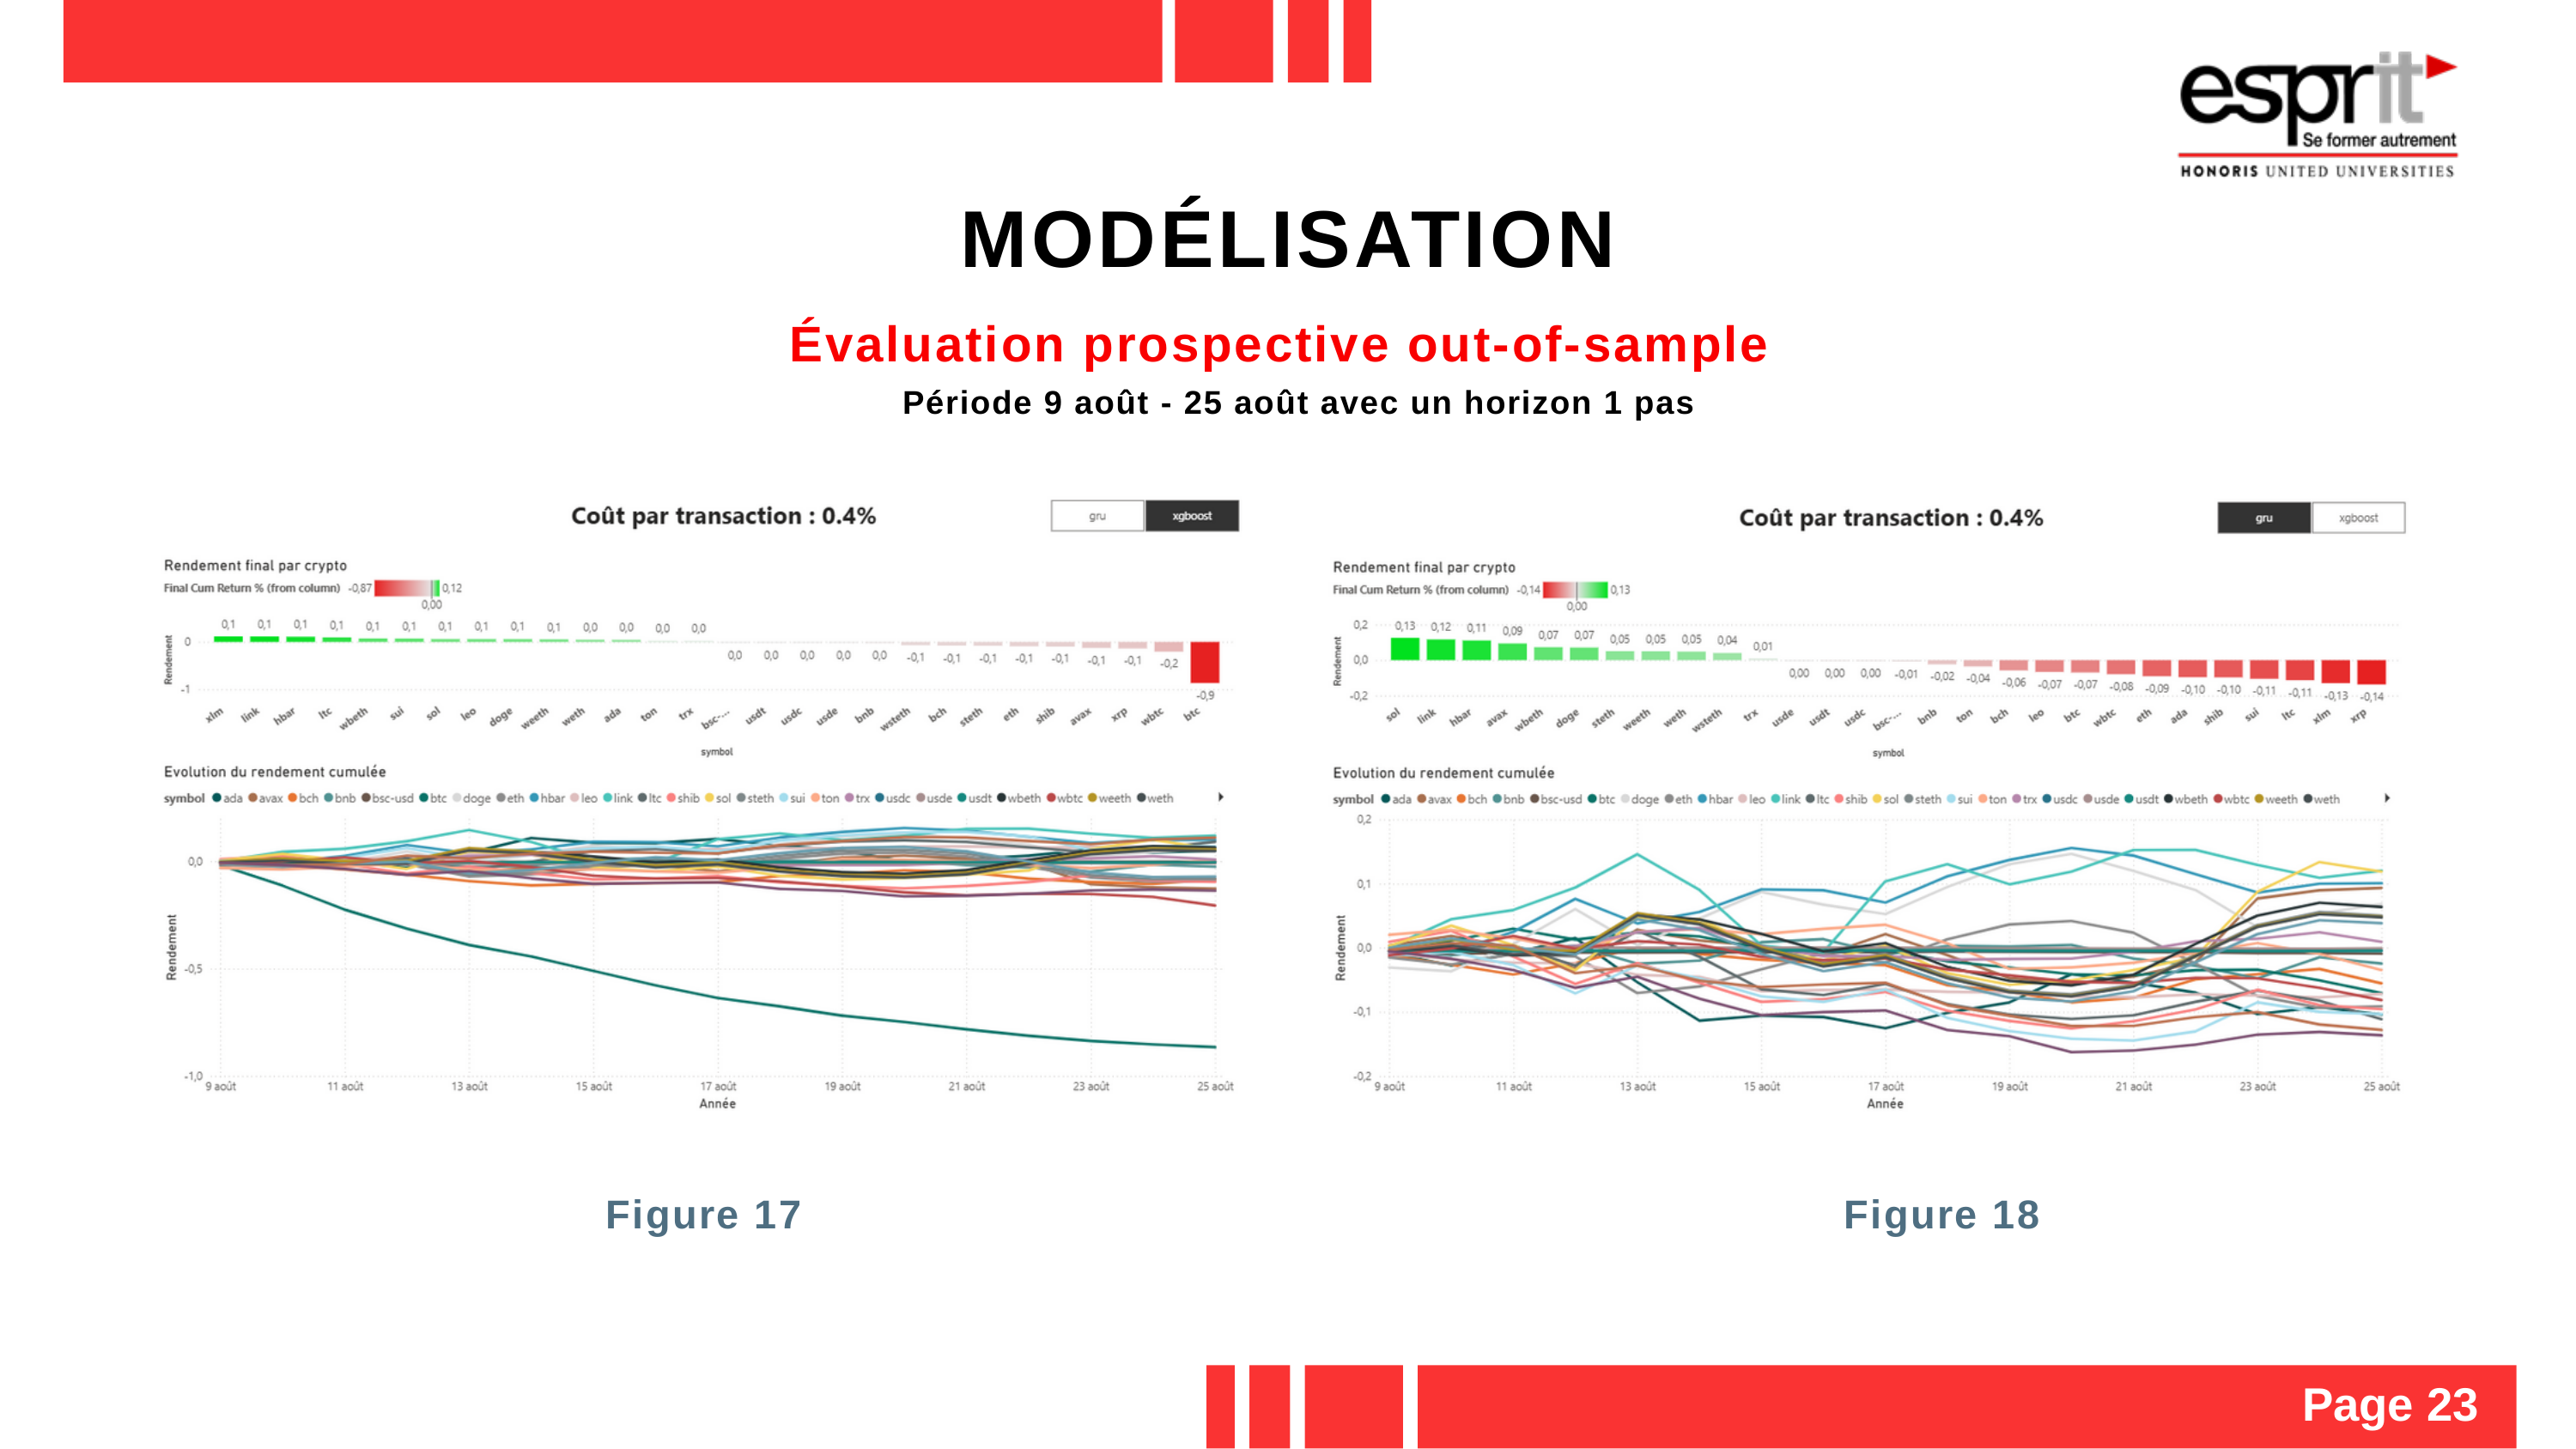

MODÉLISATION
Évaluation prospective out-of-sample
Période 9 août - 25 août avec un horizon 1 pas

Figure 17
Figure 18

Page 23